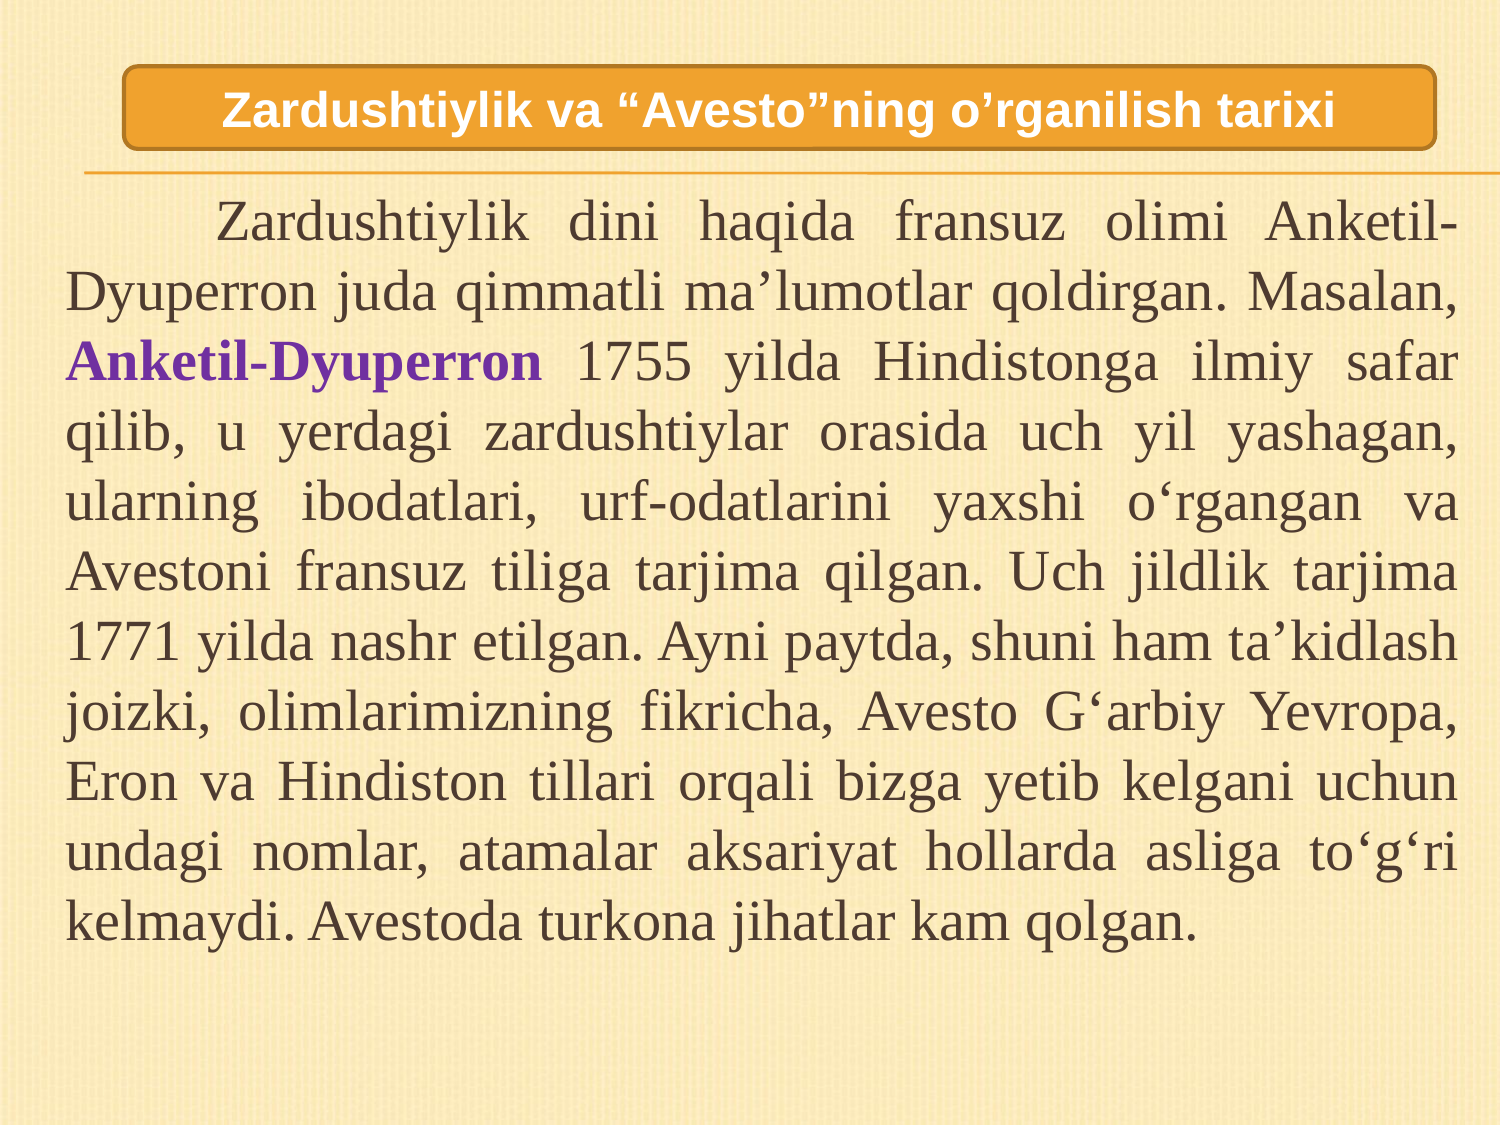

Zardushtiylik va “Avesto”ning o’rganilish tarixi
	Zardushtiylik dini haqida fransuz olimi Anketil-Dyuperron juda qimmatli ma’lumotlar qoldirgan. Masalan, Anketil-Dyuperron 1755 yilda Hindistonga ilmiy safar qilib, u yerdagi zardushtiylar orasida uch yil yashagan, ularning ibodatlari, urf-odatlarini yaxshi o‘rgangan va Avestoni fransuz tiliga tarjima qilgan. Uch jildlik tarjima 1771 yilda nashr etilgan. Ayni paytda, shuni ham ta’kidlash joizki, olimlarimizning fikricha, Avesto G‘arbiy Yevropa, Eron va Hindiston tillari orqali bizga yetib kelgani uchun undagi nomlar, atamalar aksariyat hollarda asliga to‘g‘ri kelmaydi. Avestoda turkona jihatlar kam qolgan.